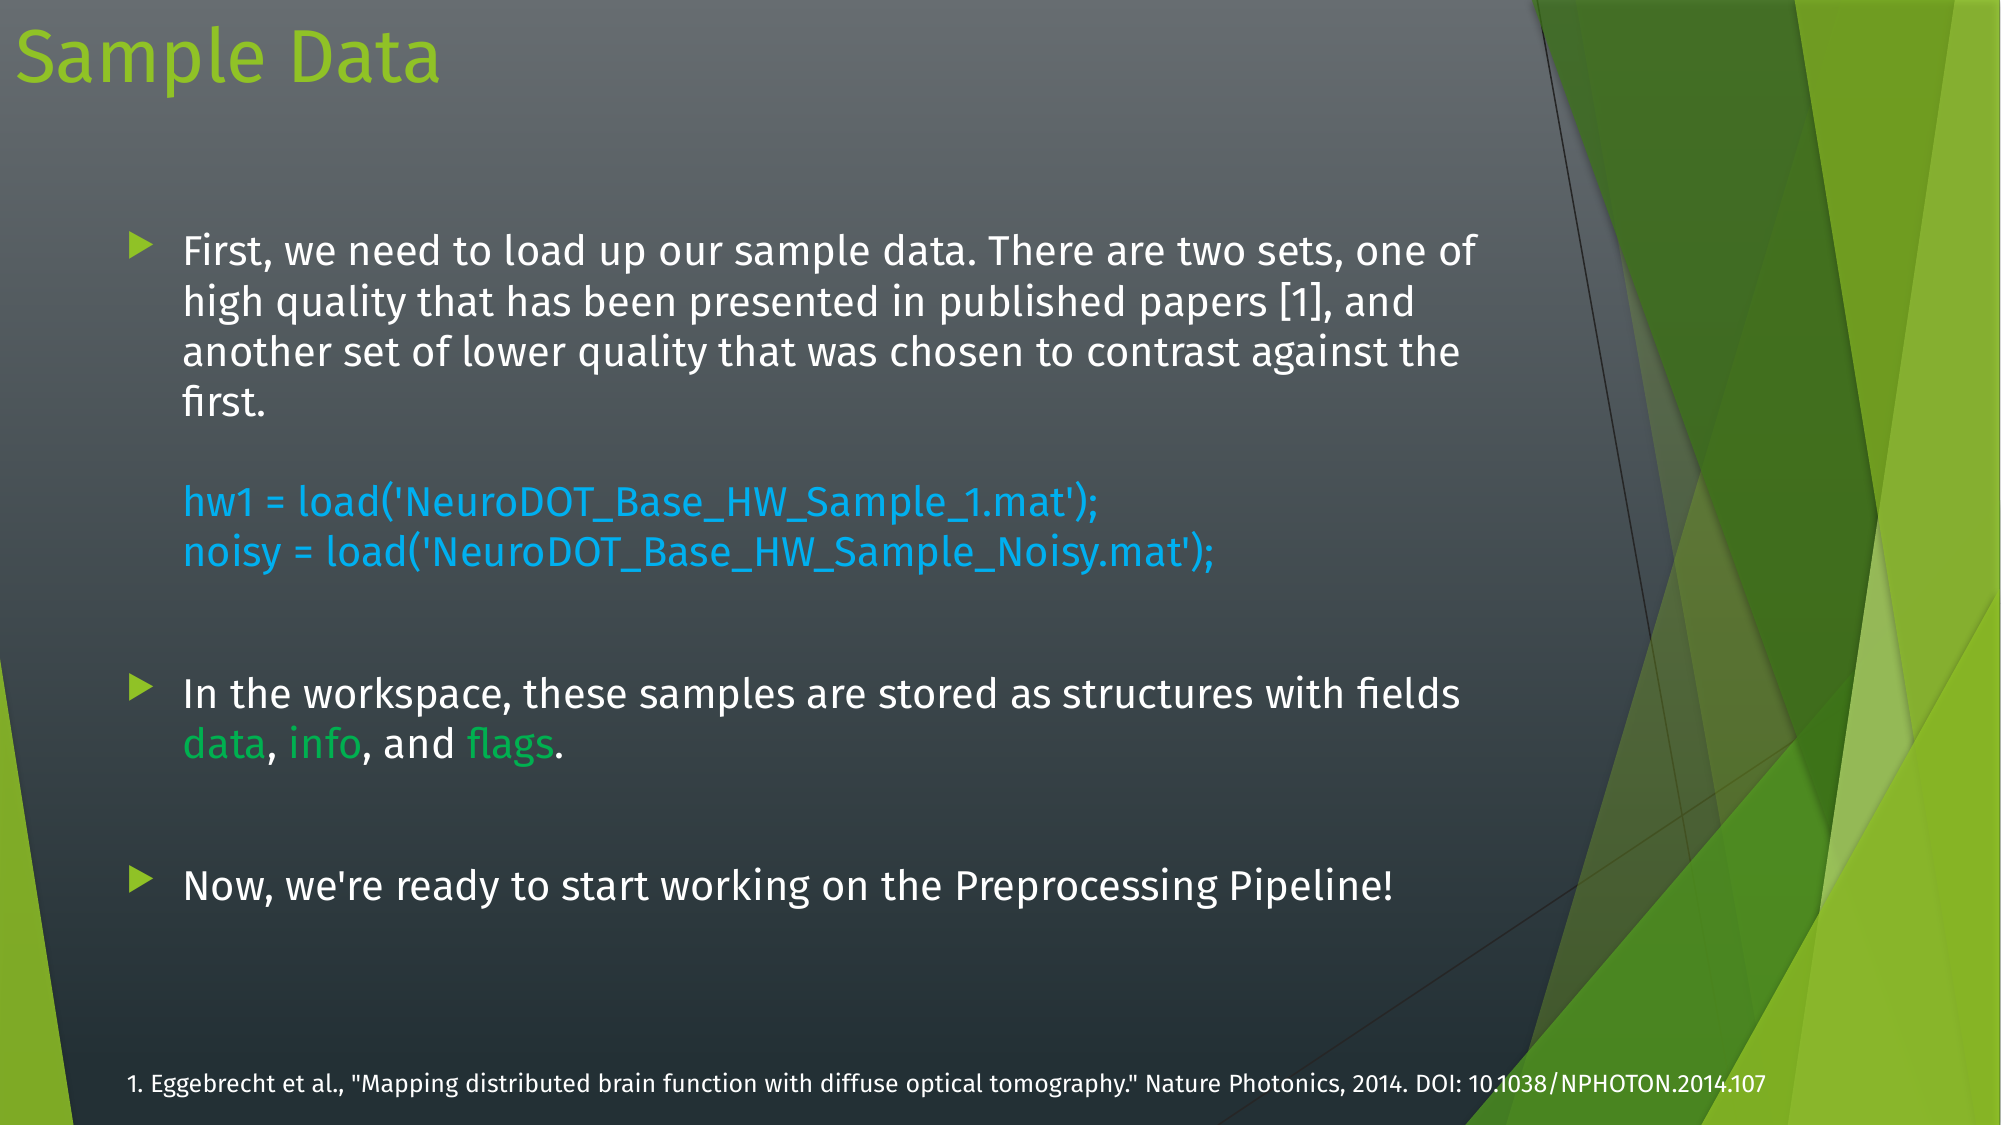

# Sample Data
First, we need to load up our sample data. There are two sets, one of high quality that has been presented in published papers [1], and another set of lower quality that was chosen to contrast against the first.
hw1 = load('NeuroDOT_Base_HW_Sample_1.mat');
noisy = load('NeuroDOT_Base_HW_Sample_Noisy.mat');

In the workspace, these samples are stored as structures with fields data, info, and flags.

Now, we're ready to start working on the Preprocessing Pipeline!
1. Eggebrecht et al., "Mapping distributed brain function with diffuse optical tomography." Nature Photonics, 2014. DOI: 10.1038/NPHOTON.2014.107